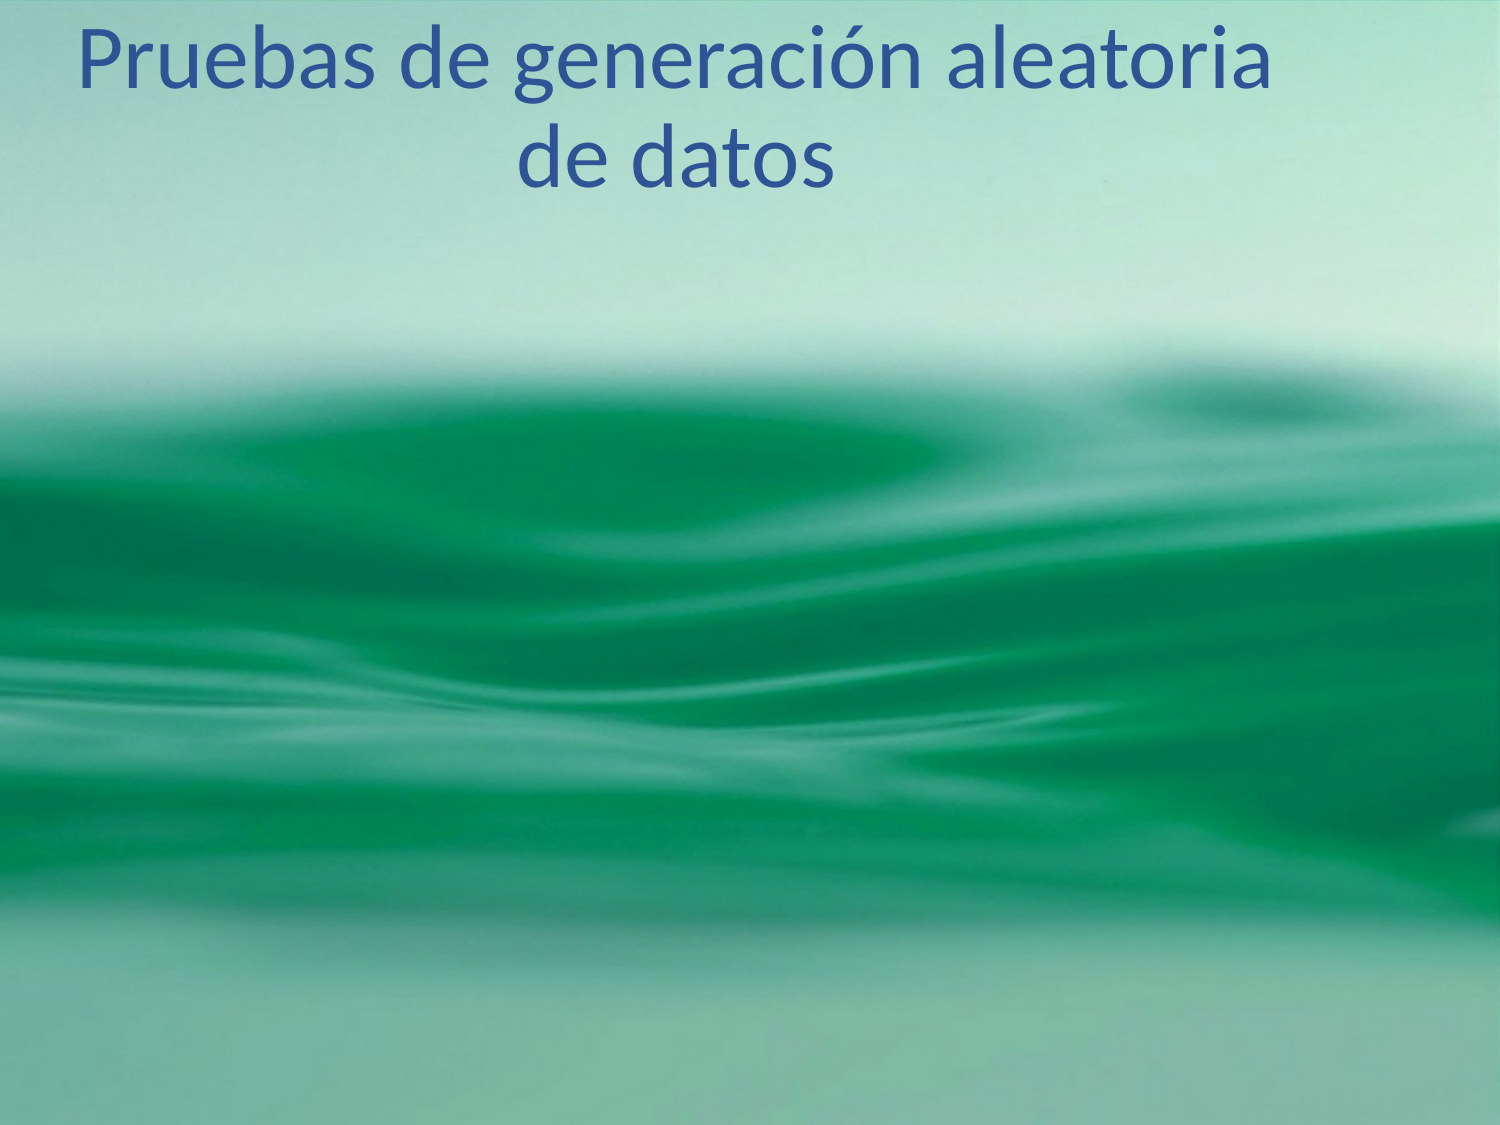

# Pruebas de generación aleatoria de datos